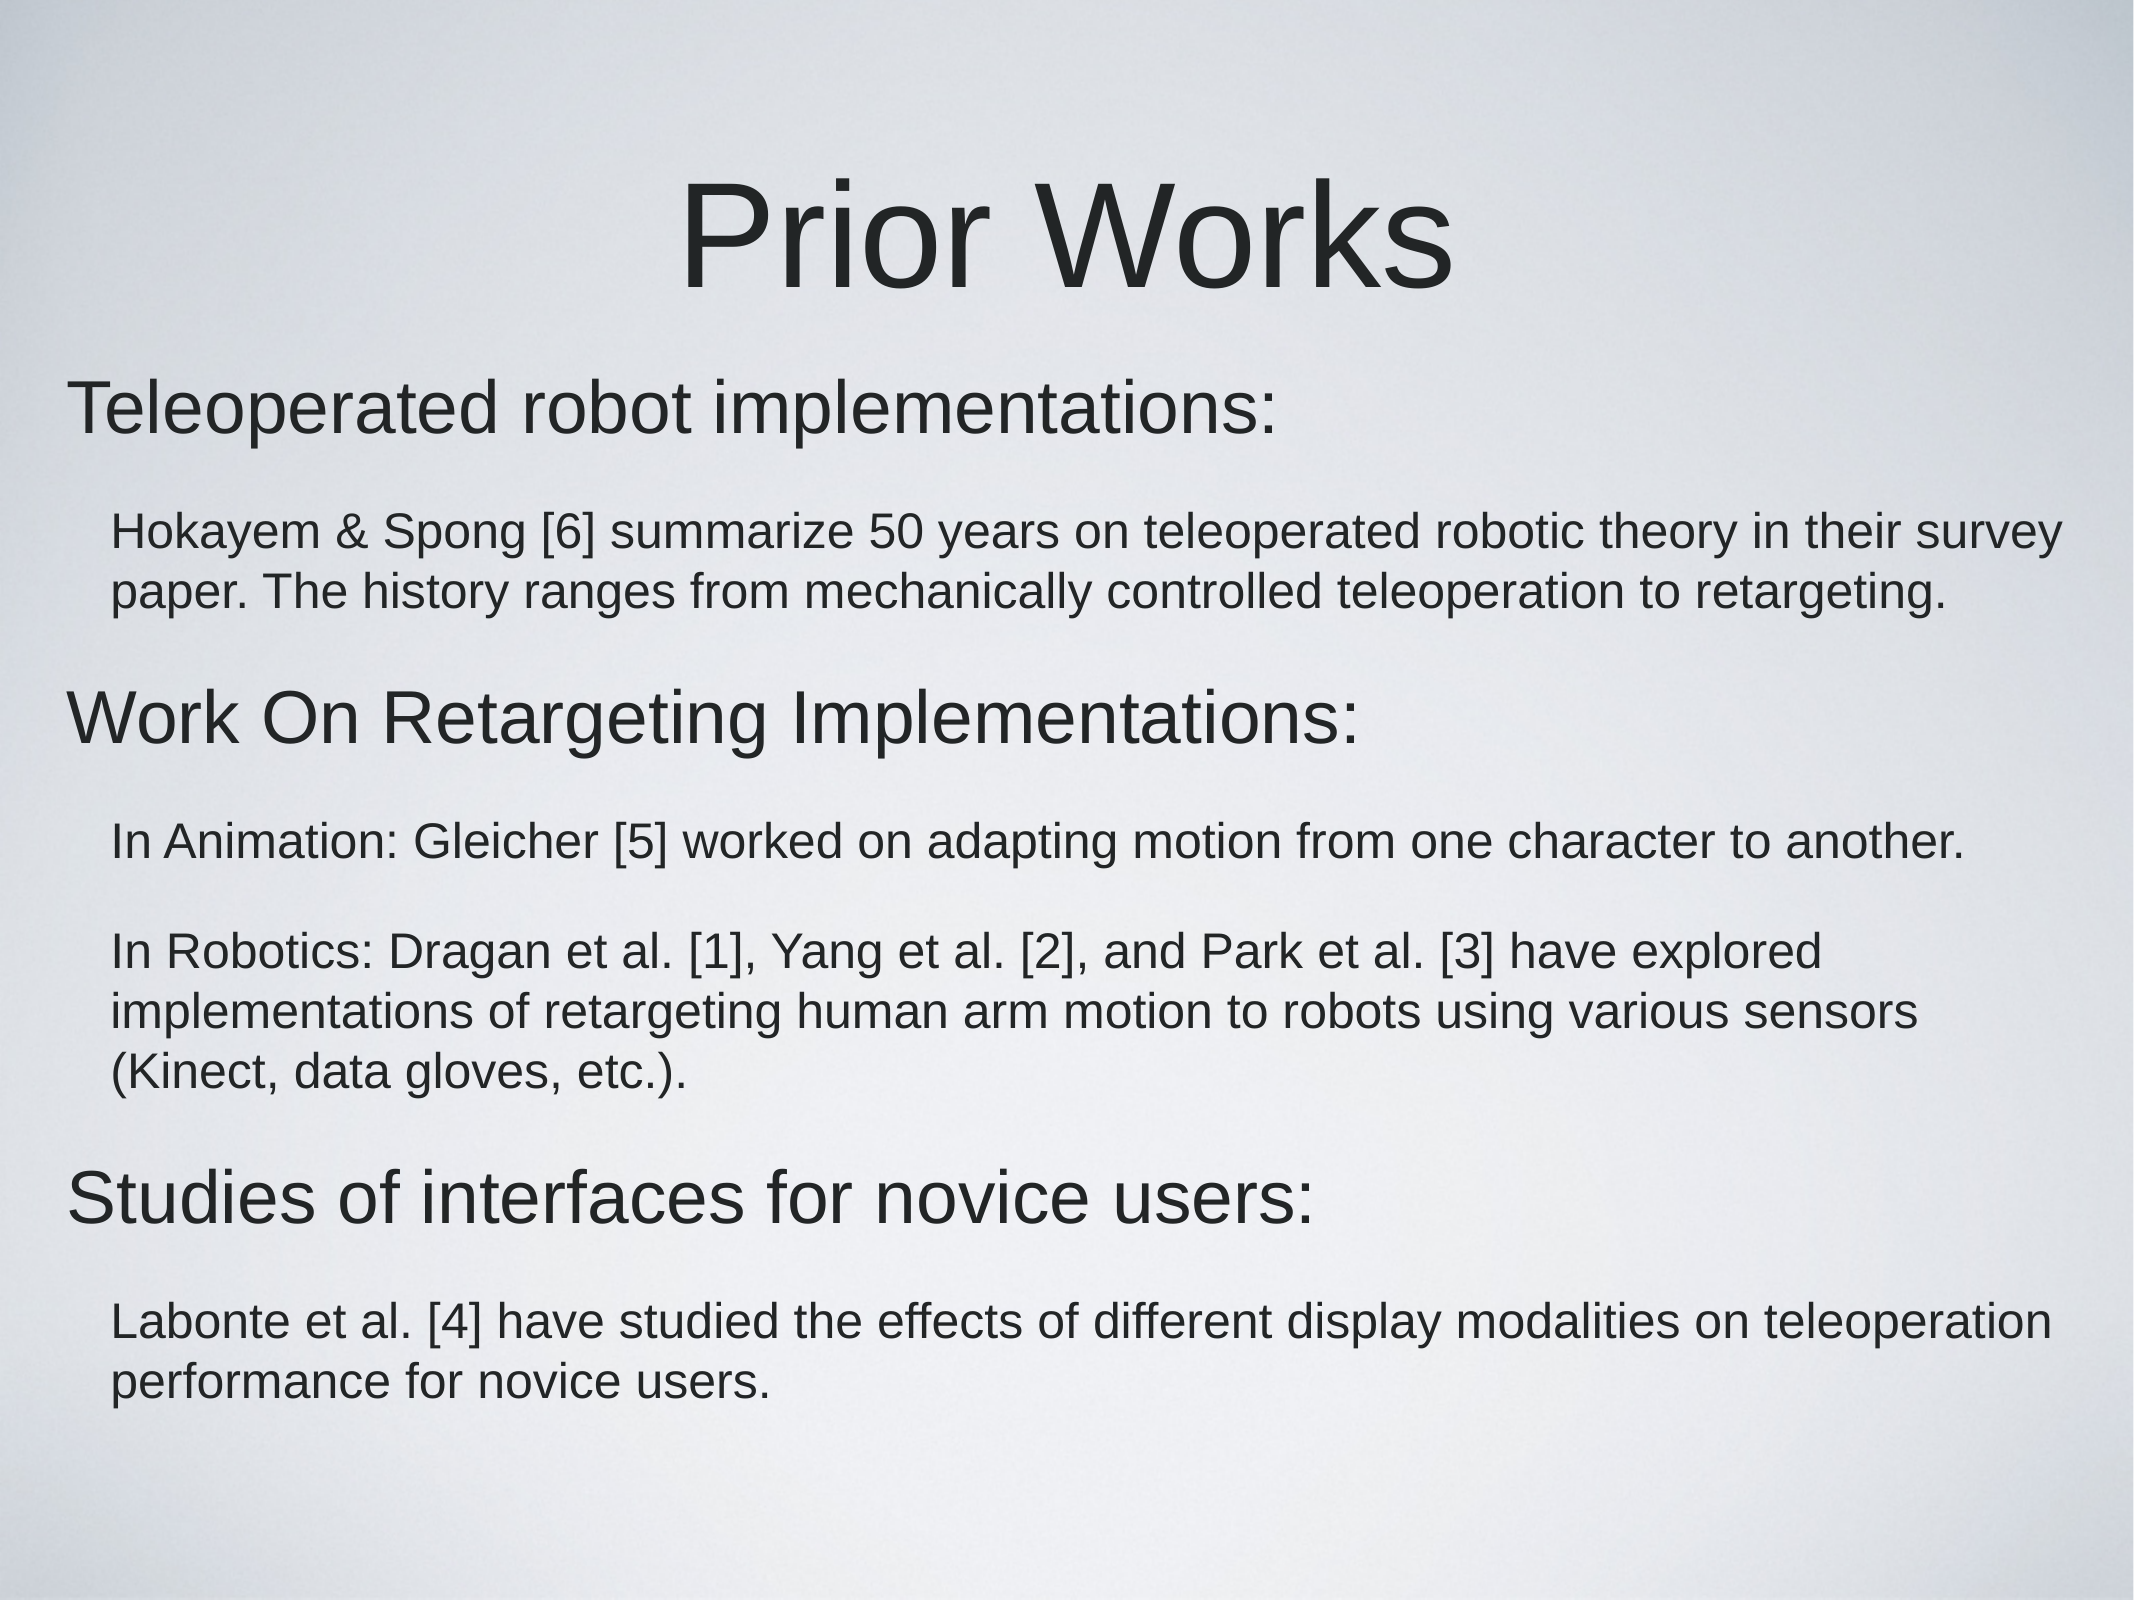

# Prior Works
Teleoperated robot implementations:
Hokayem & Spong [6] summarize 50 years on teleoperated robotic theory in their survey paper. The history ranges from mechanically controlled teleoperation to retargeting.
Work On Retargeting Implementations:
In Animation: Gleicher [5] worked on adapting motion from one character to another.
In Robotics: Dragan et al. [1], Yang et al. [2], and Park et al. [3] have explored implementations of retargeting human arm motion to robots using various sensors (Kinect, data gloves, etc.).
Studies of interfaces for novice users:
Labonte et al. [4] have studied the effects of different display modalities on teleoperation performance for novice users.